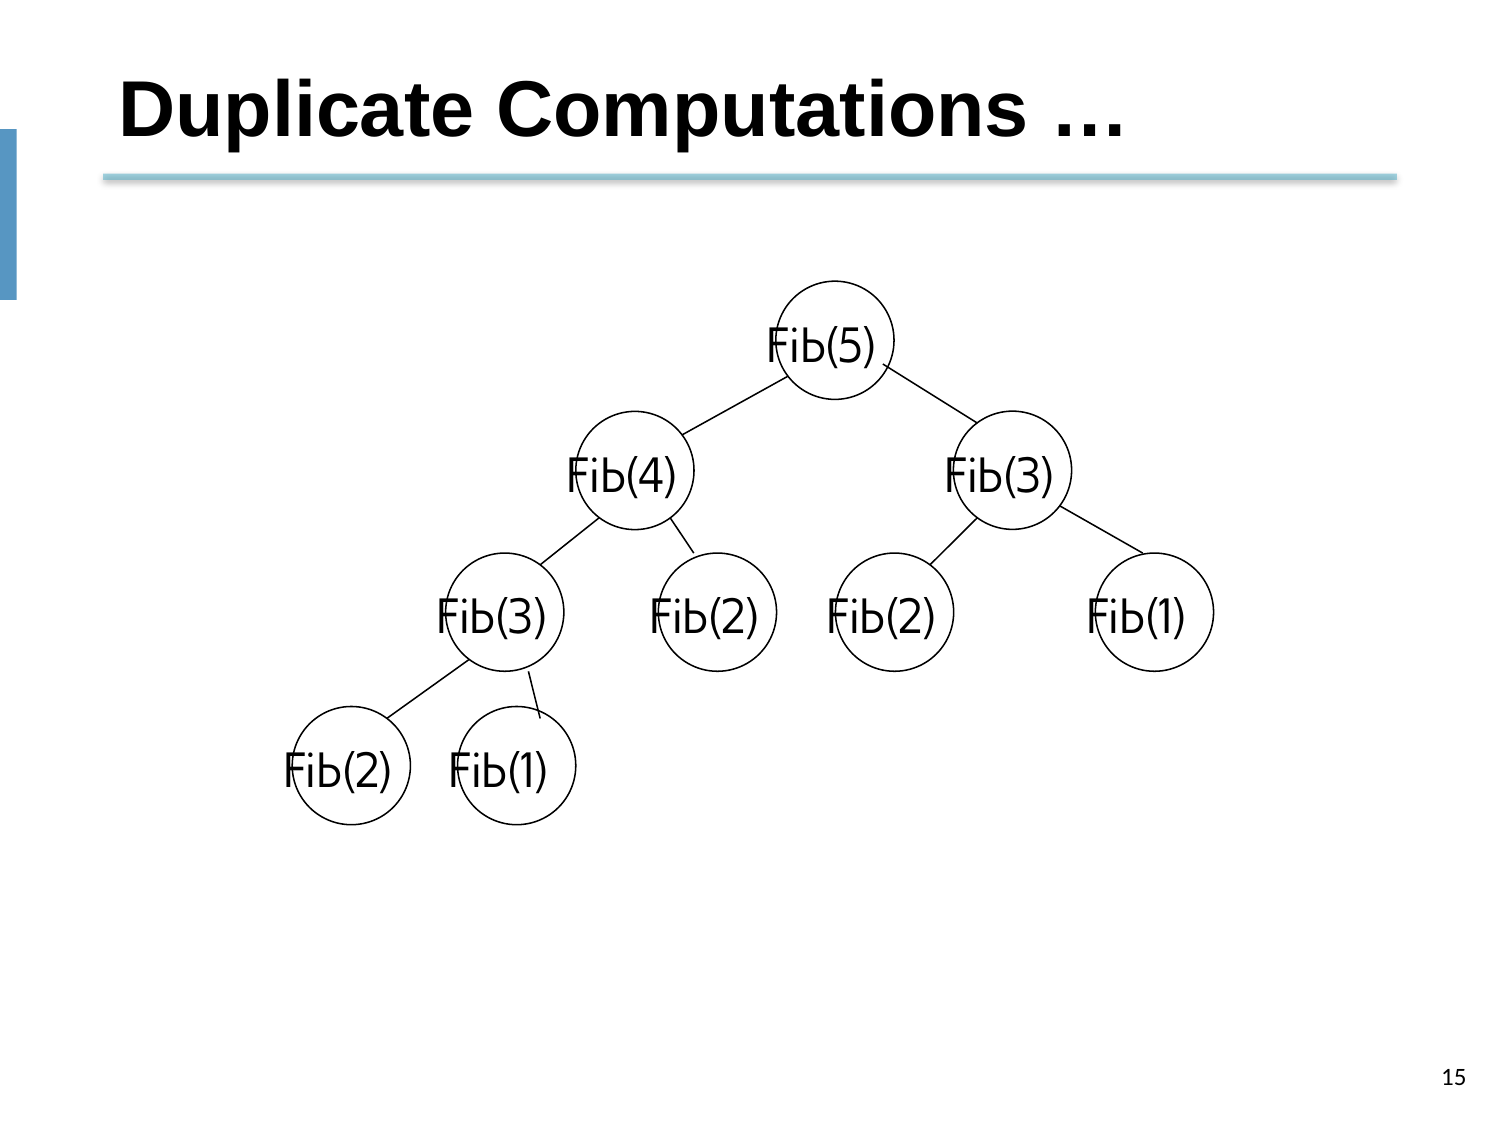

# Duplicate Computations …

Fib(5)

Fib(3)

Fib(4)

Fib(3)

Fib(2)

Fib(2)

Fib(1)

Fib(2)

Fib(1)
15